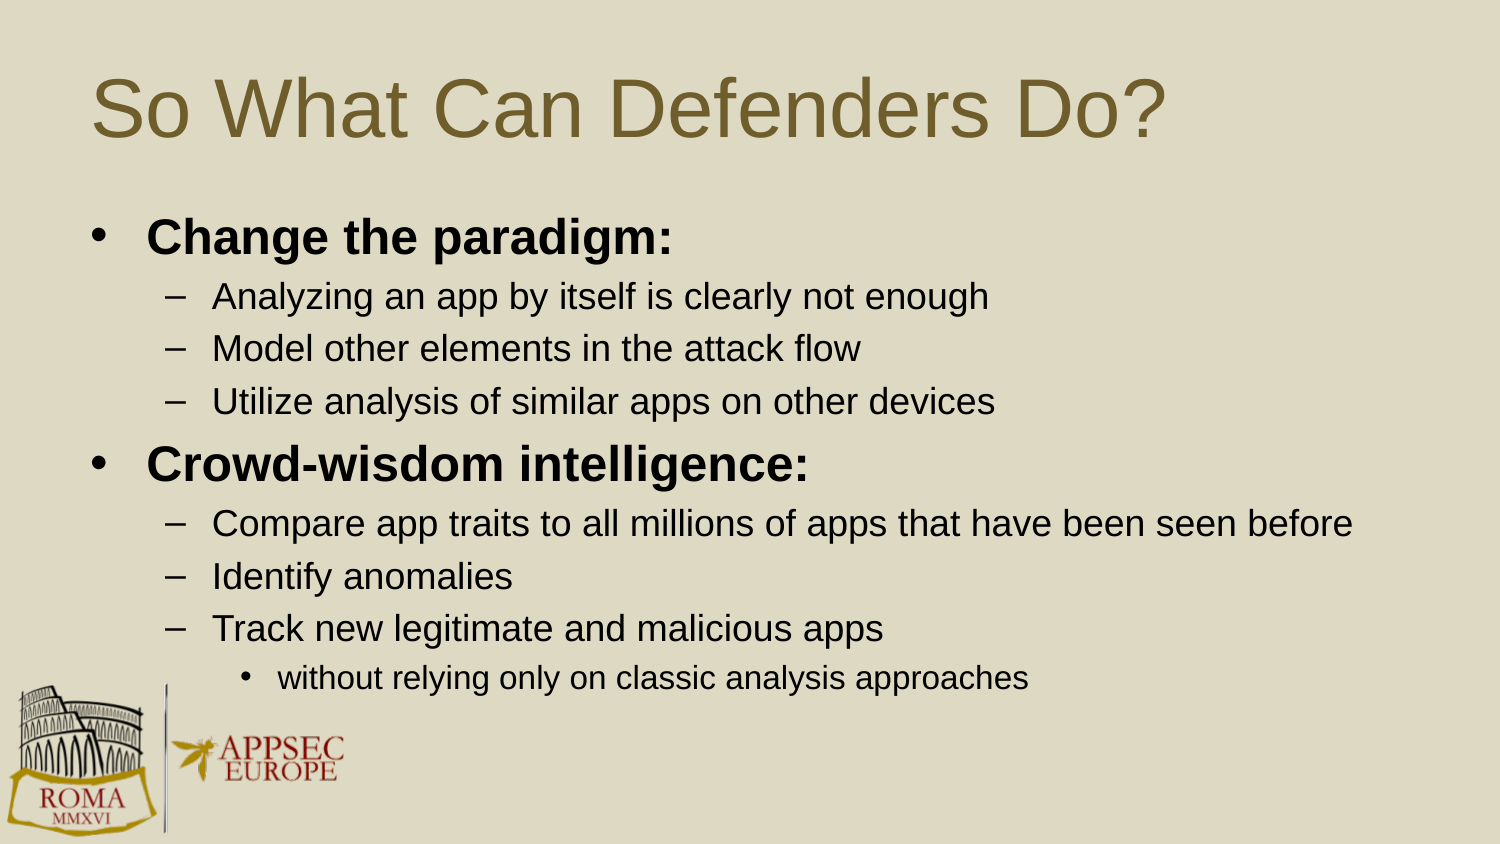

# So What Can Defenders Do?
Change the paradigm:
Analyzing an app by itself is clearly not enough
Model other elements in the attack flow
Utilize analysis of similar apps on other devices
Crowd-wisdom intelligence:
Compare app traits to all millions of apps that have been seen before
Identify anomalies
Track new legitimate and malicious apps
without relying only on classic analysis approaches